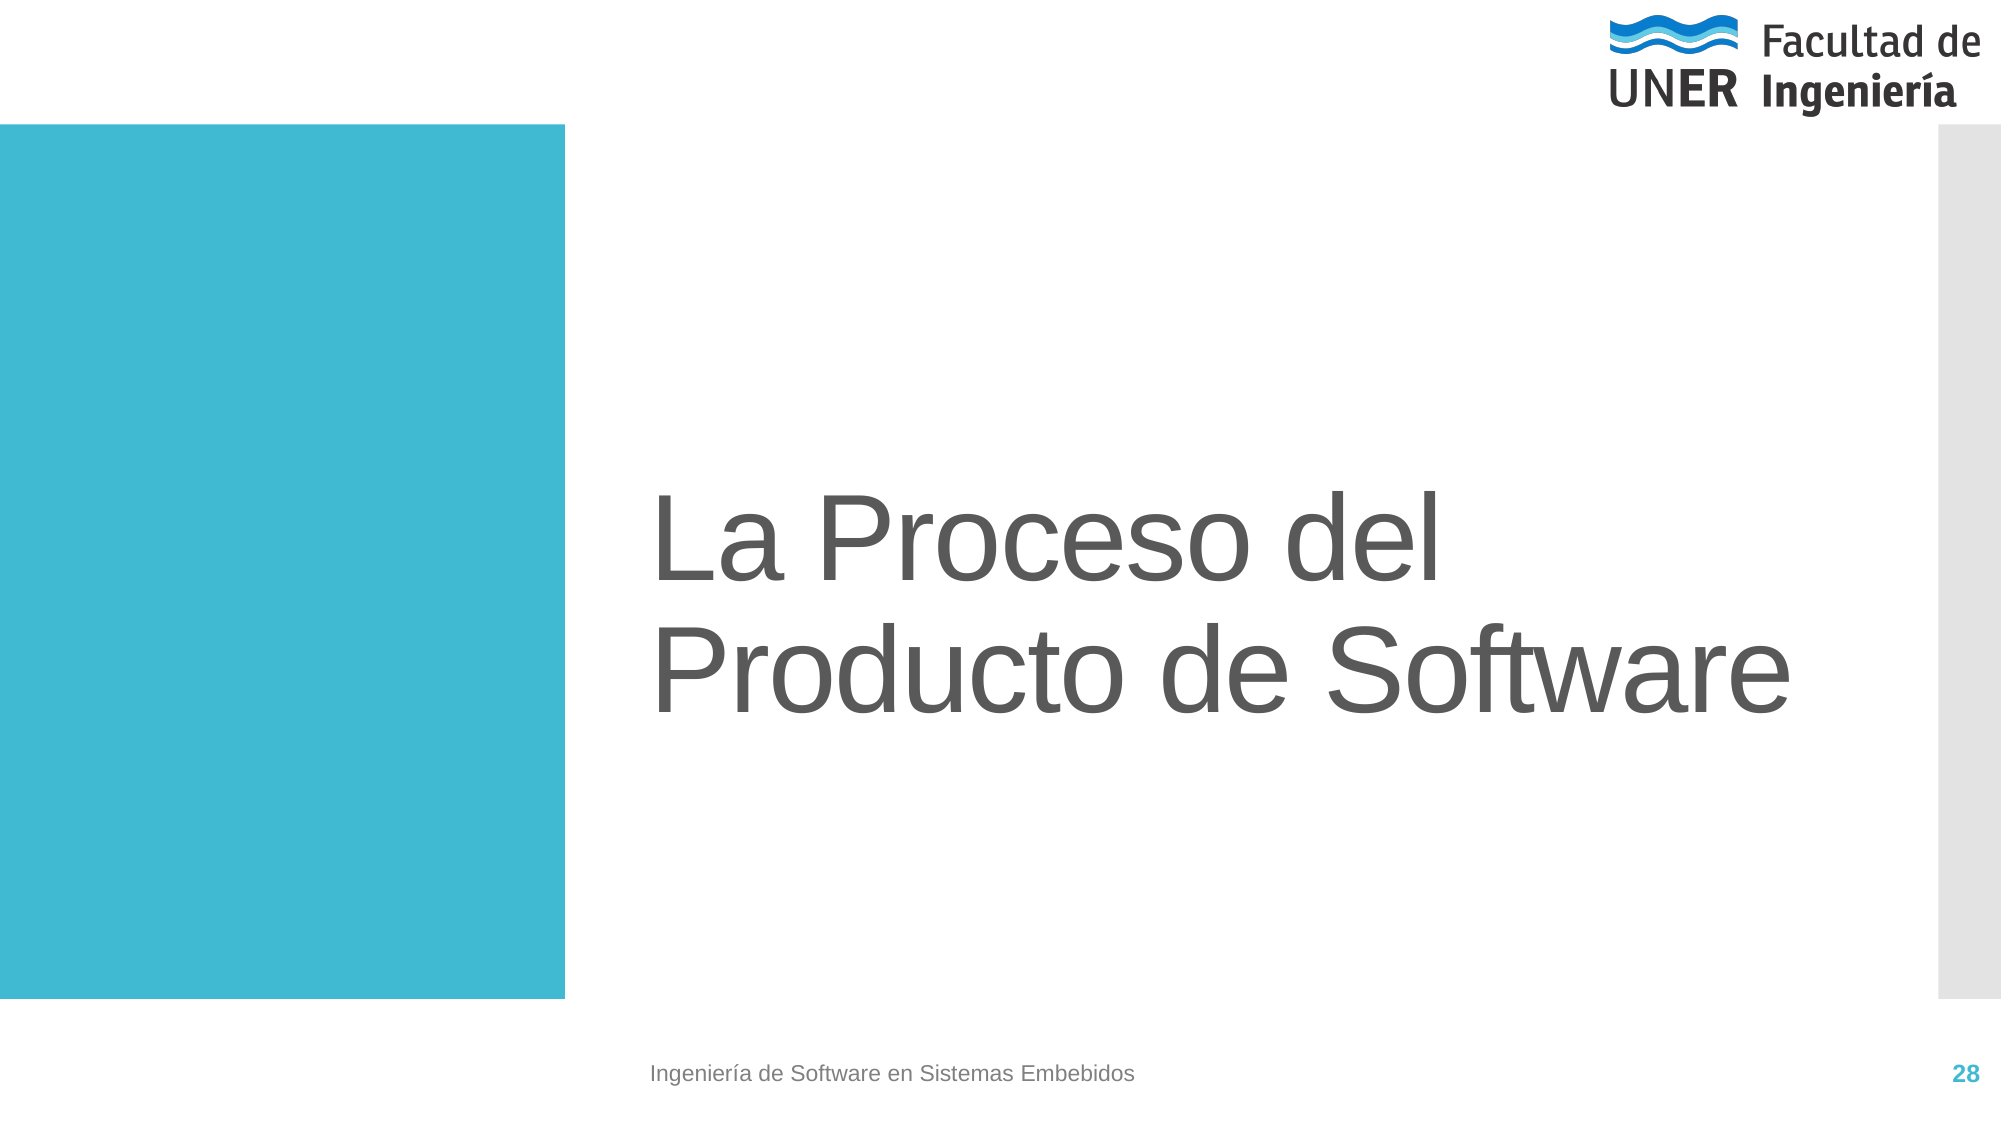

# La Proceso del Producto de Software

Ingeniería de Software en Sistemas Embebidos
28